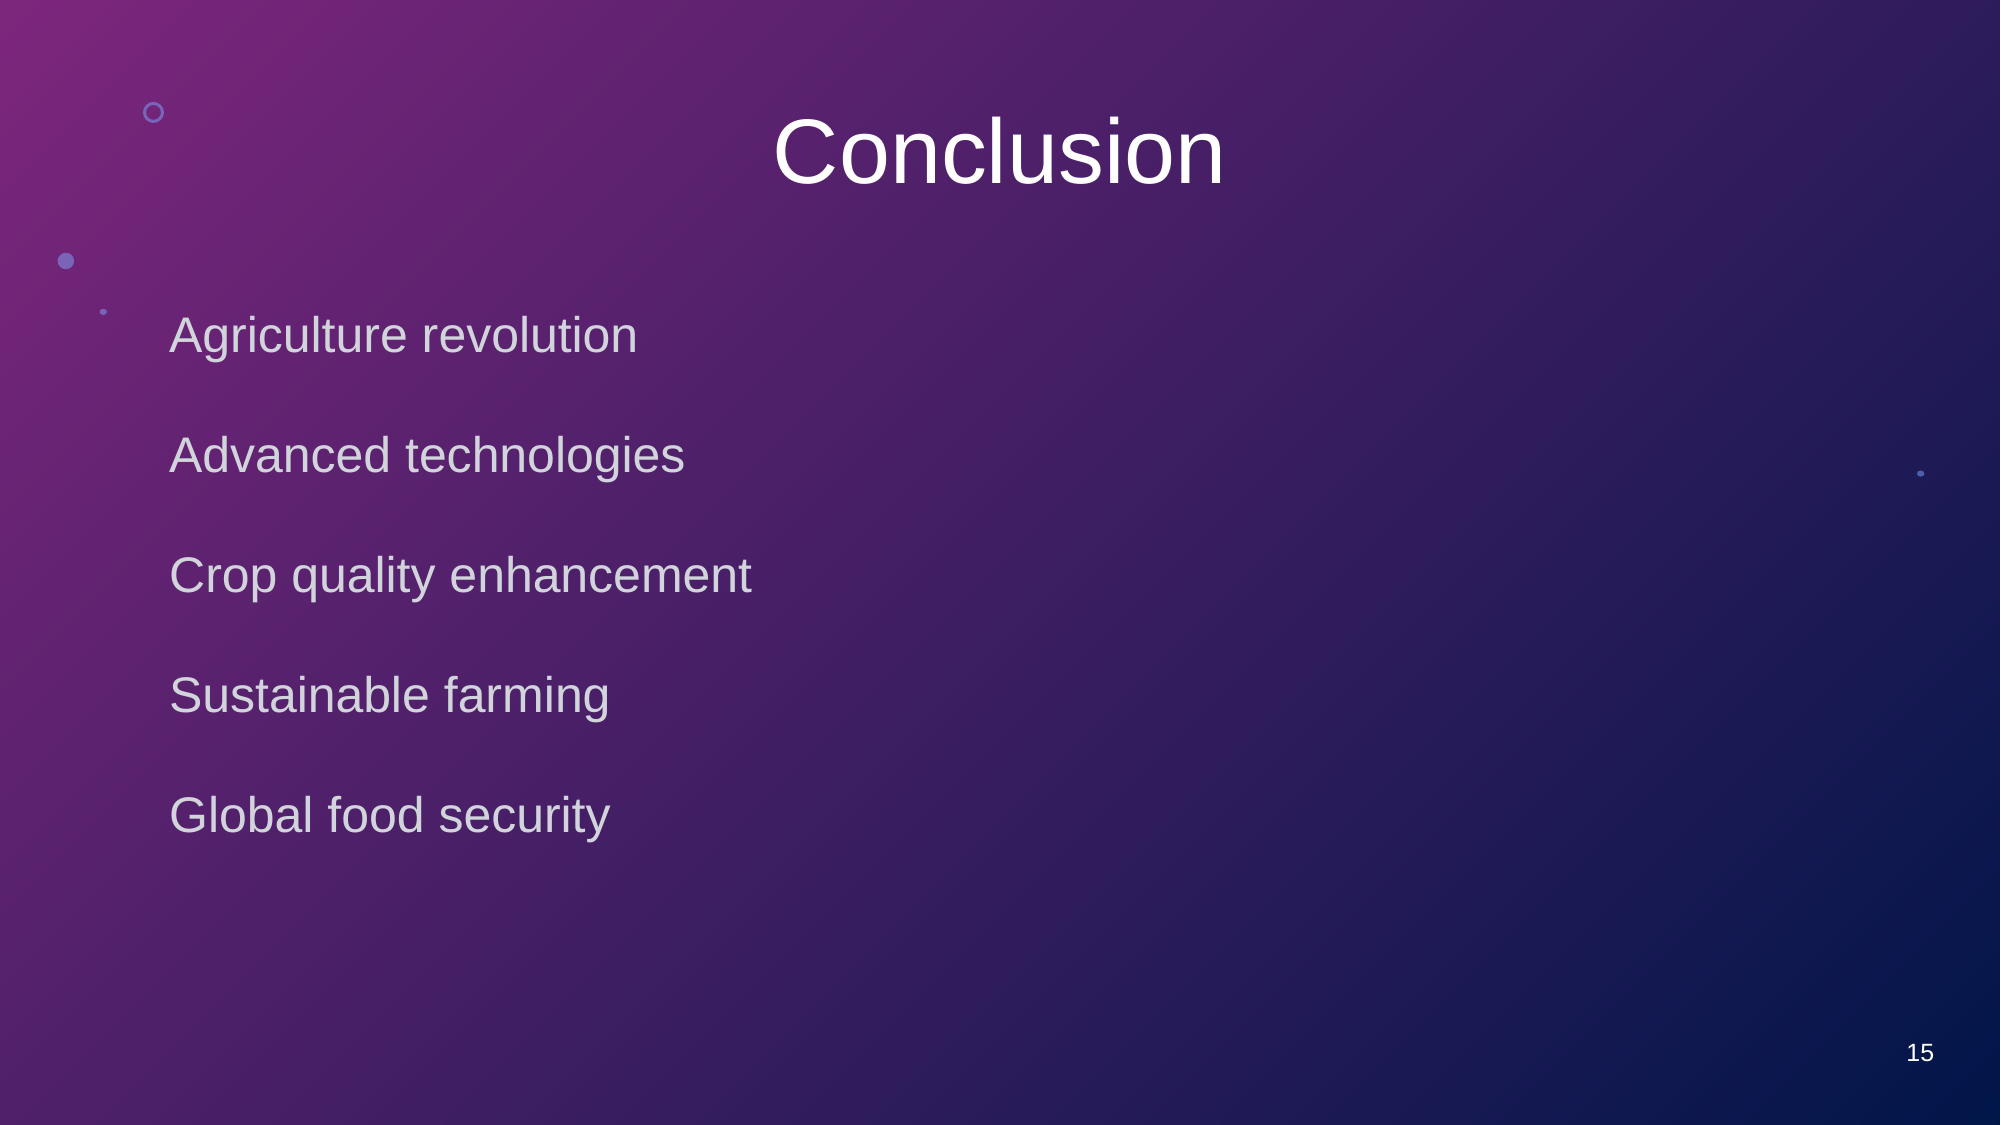

# Conclusion
Agriculture revolution

Advanced technologies

Crop quality enhancement

Sustainable farming

Global food security
15